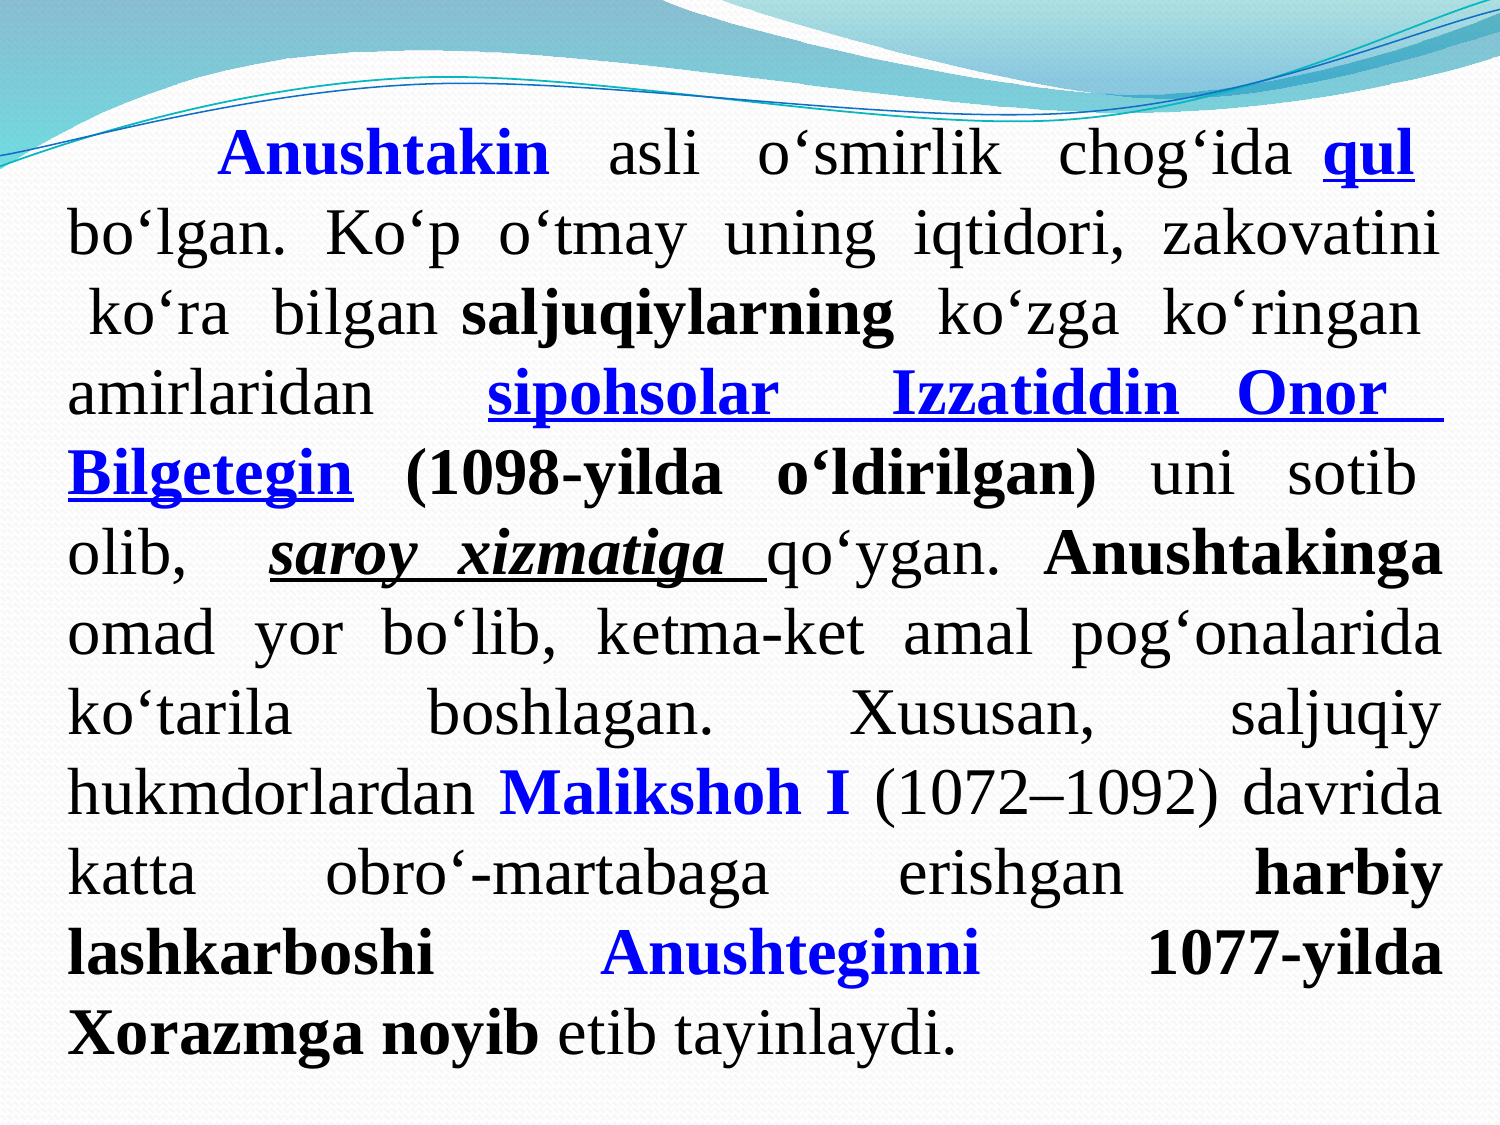

Anushtakin  asli  o‘smirlik  chog‘ida qul  bo‘lgan.  Ko‘p  o‘tmay  uning  iqtidori,  zakovatini  ko‘ra  bilgan saljuqiylarning  ko‘zga  ko‘ringan  amirlaridan  sipohsolar  Izzatiddin Onor  Bilgеtеgin  (1098-yilda  o‘ldirilgan)  uni  sotib  olib,  saroy xizmatiga qo‘ygan. Anushtakinga omad yor bo‘lib, kеtma-kеt amal pog‘onalarida ko‘tarila boshlagan. Xususan, saljuqiy hukmdorlardan Malikshoh I (1072–1092) davrida katta obro‘-martabaga erishgan harbiy lashkarboshi Anushteginni 1077-yilda Xorazmga noyib etib tayinlaydi.